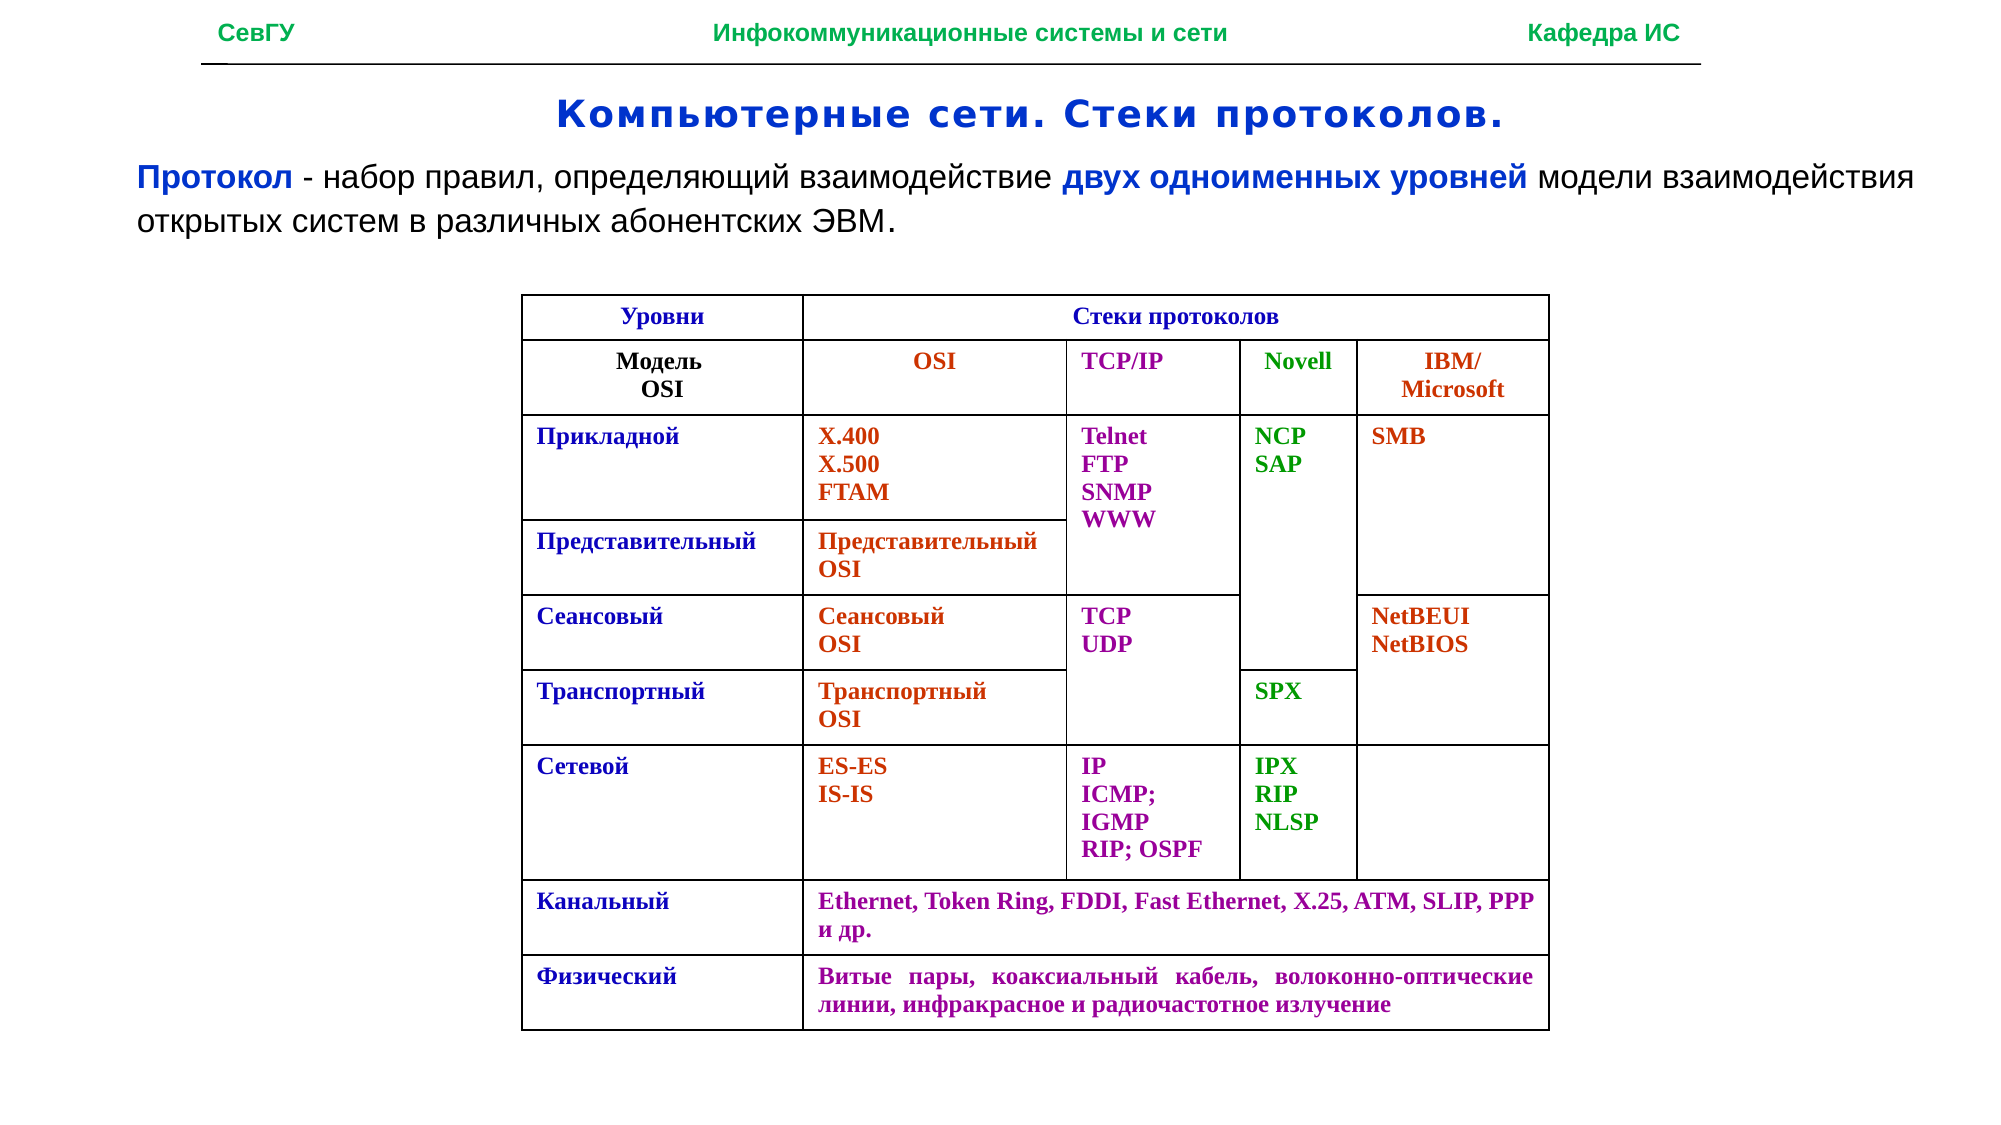

СевГУ                                                            Инфокоммуникационные системы и сети                                           Кафедра ИС

Компьютерные сети. Стеки протоколов.
Протокол - набор правил, определяющий взаимодействие двух одноименных уровней модели взаимодействия открытых систем в различных абонентских ЭВМ.
| Уровни | Стеки протоколов |  |  |  |
| --- | --- | --- | --- | --- |
| Модель OSI | OSI | TCP/IP | Novell | IBM/ Microsoft |
| Прикладной | X.400 X.500 FTAM | Telnet FTP SNMP WWW | NCP SAP | SMB |
| Представительный | Представительный OSI |  |  |  |
| Сеансовый | Сеансовый OSI | TCP UDP |  | NetBEUI NetBIOS |
| Транспортный | Транспортный OSI |  | SPX |  |
| Сетевой | ES-ES IS-IS | IP ICMP; IGMP RIP; OSPF | IPX RIP NLSP |  |
| Канальный | Ethernet, Token Ring, FDDI, Fast Ethernet, X.25, ATM, SLIP, PPP и др. |  |  |  |
| Физический | Витые пары, коаксиальный кабель, волоконно-оптические линии, инфракрасное и радиочастотное излучение |  |  |  |